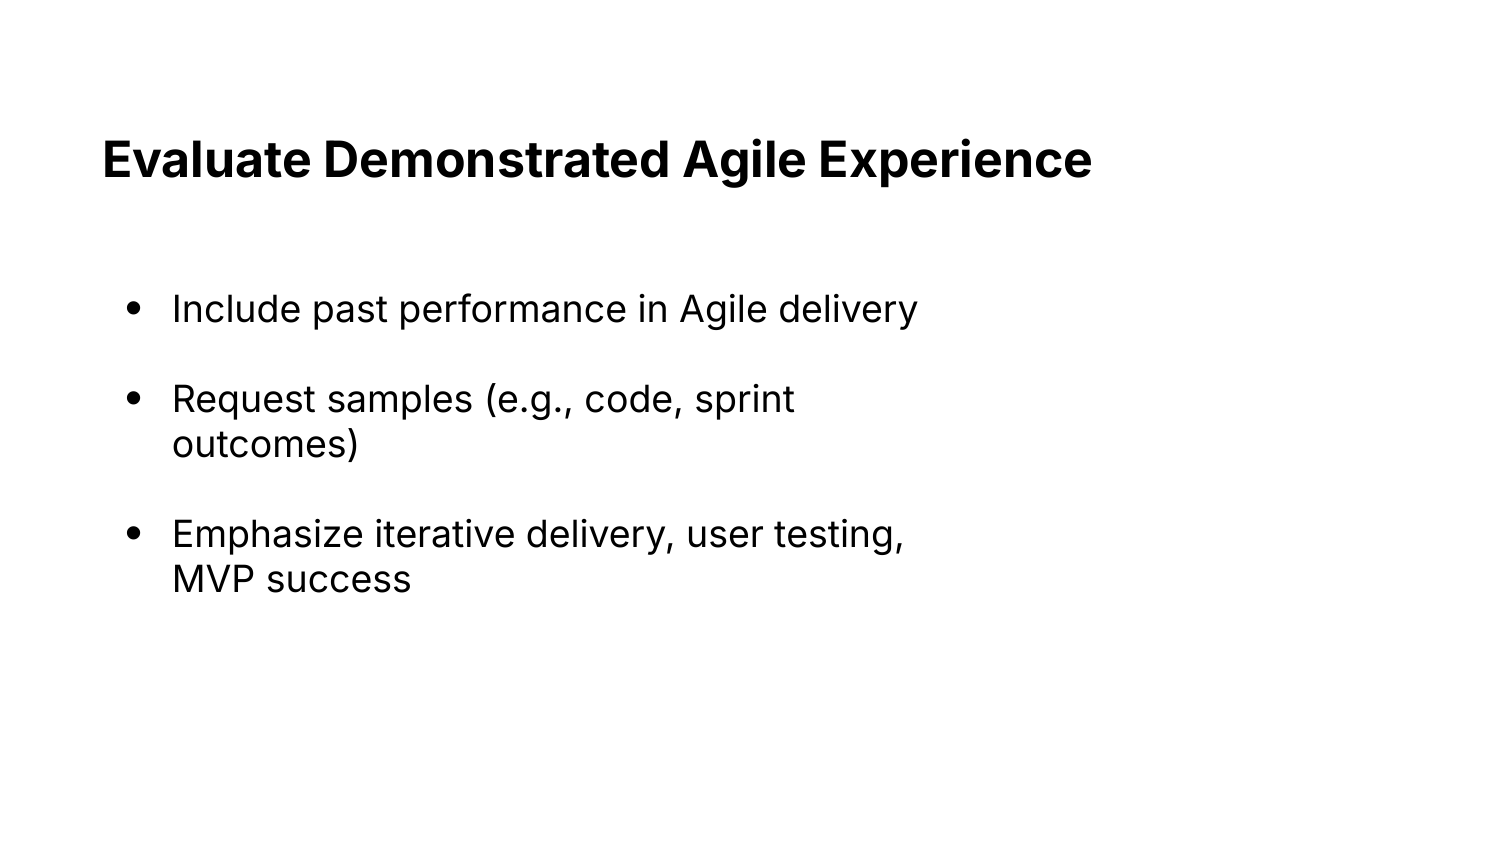

Evaluate Demonstrated Agile Experience

Include past performance in Agile delivery
Request samples (e.g., code, sprint outcomes)
Emphasize iterative delivery, user testing, MVP success